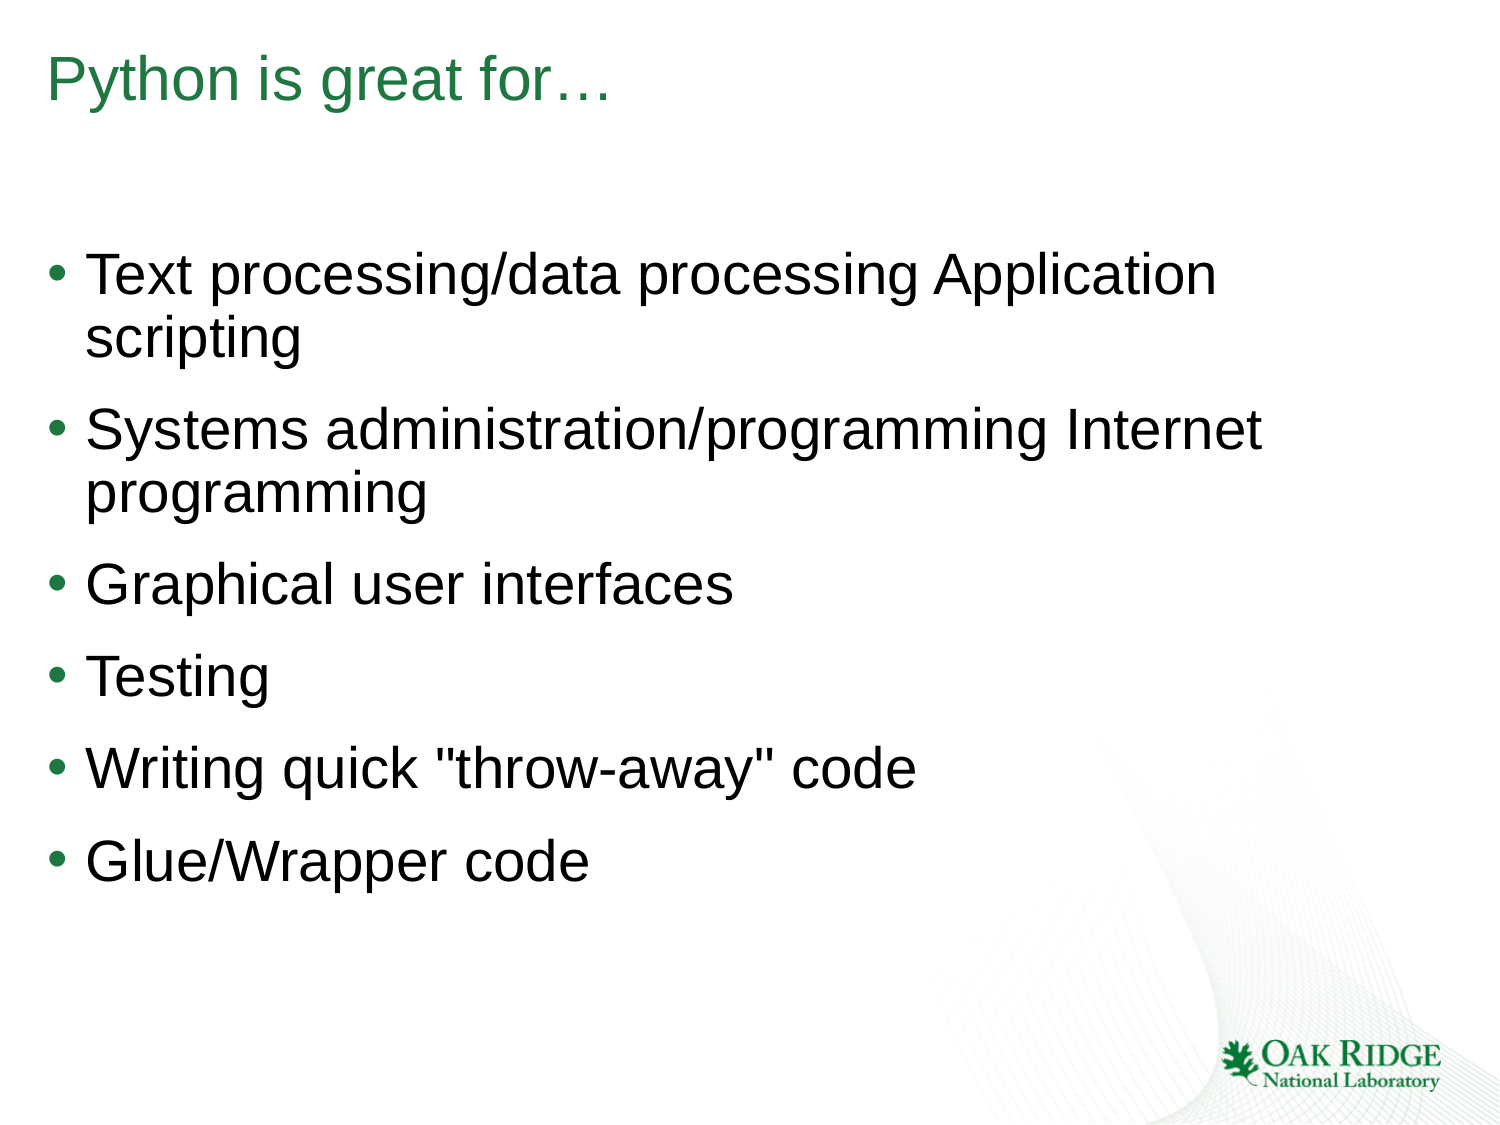

# Python is great for…
Text processing/data processing Application scripting
Systems administration/programming Internet programming
Graphical user interfaces
Testing
Writing quick "throw-away" code
Glue/Wrapper code